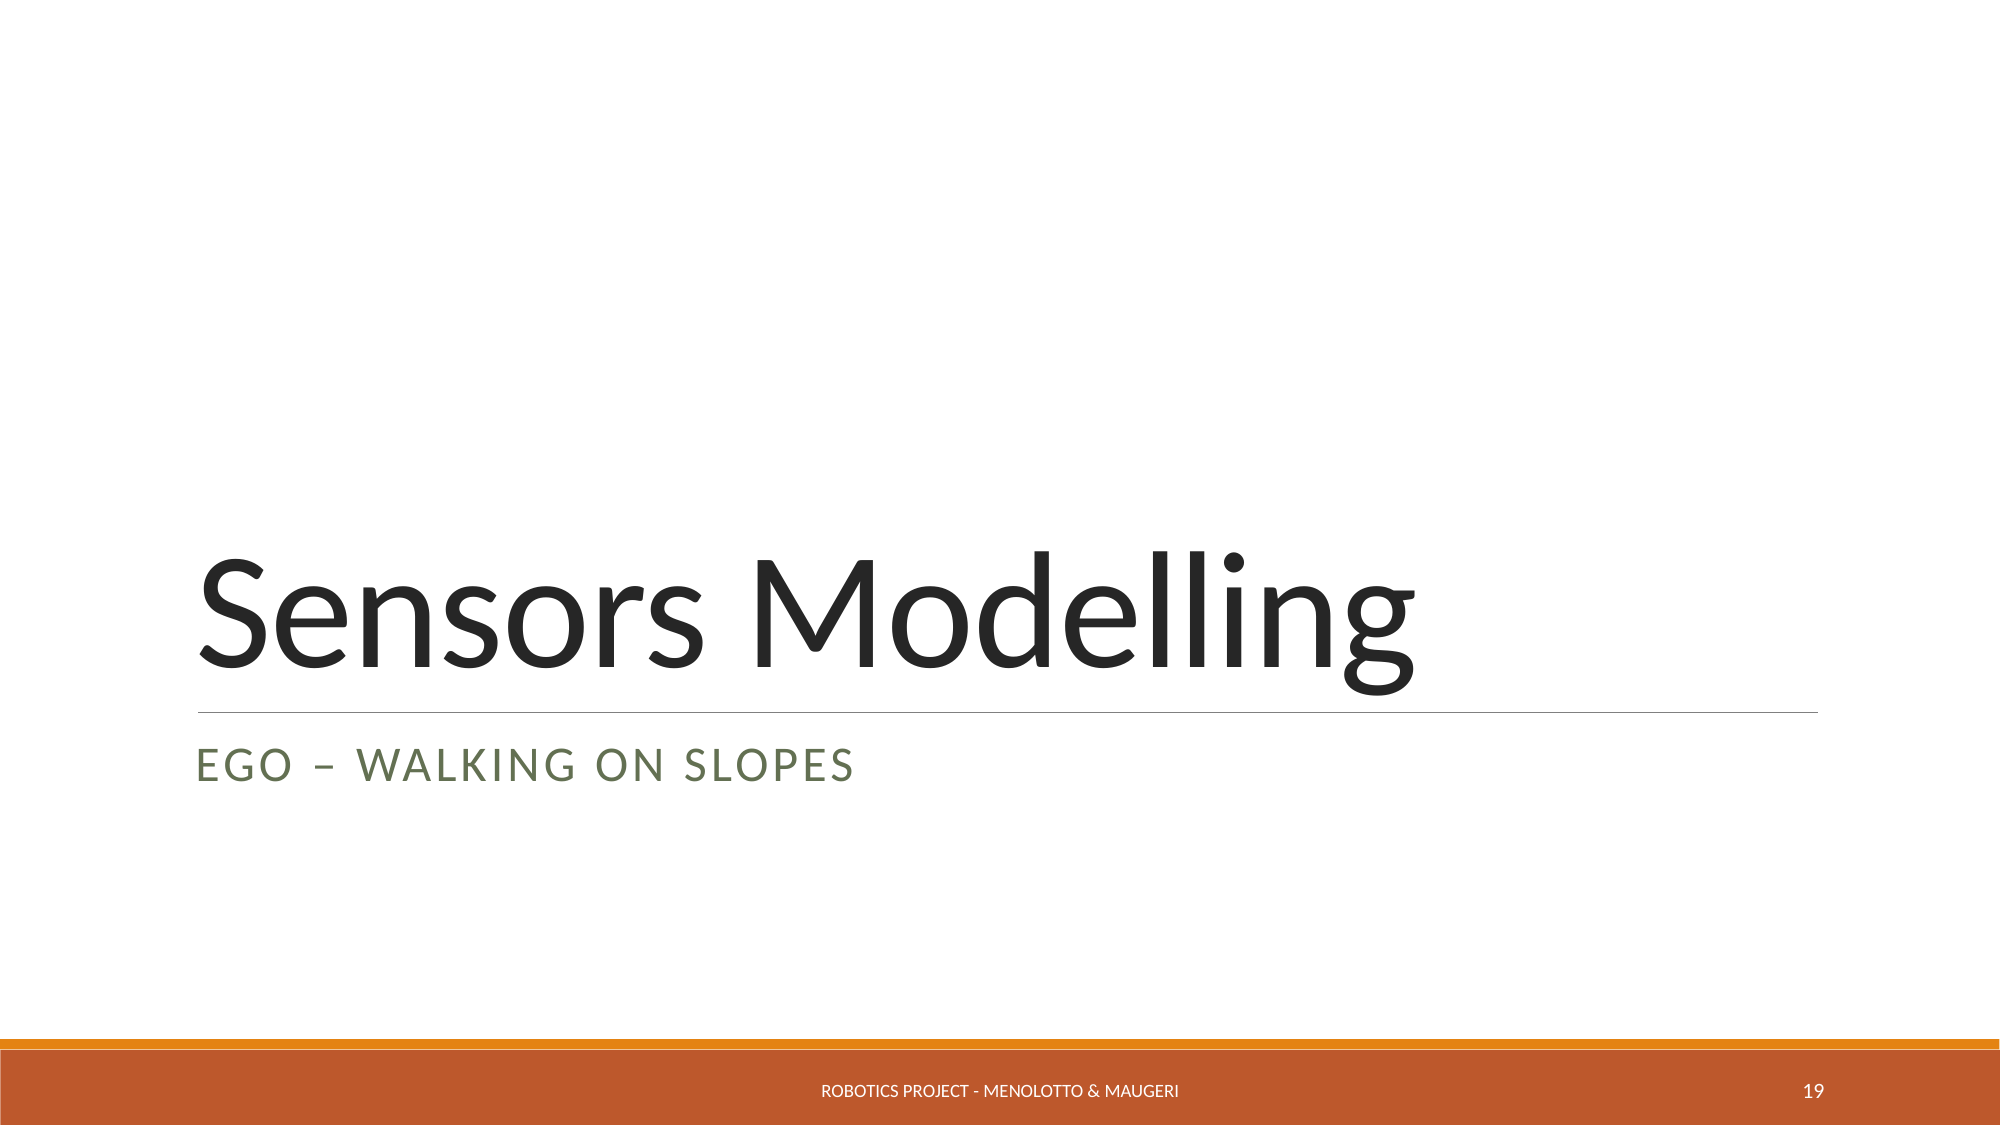

# Sensors Modelling
Ego – Walking on slopes
Robotics Project - Menolotto & Maugeri
19